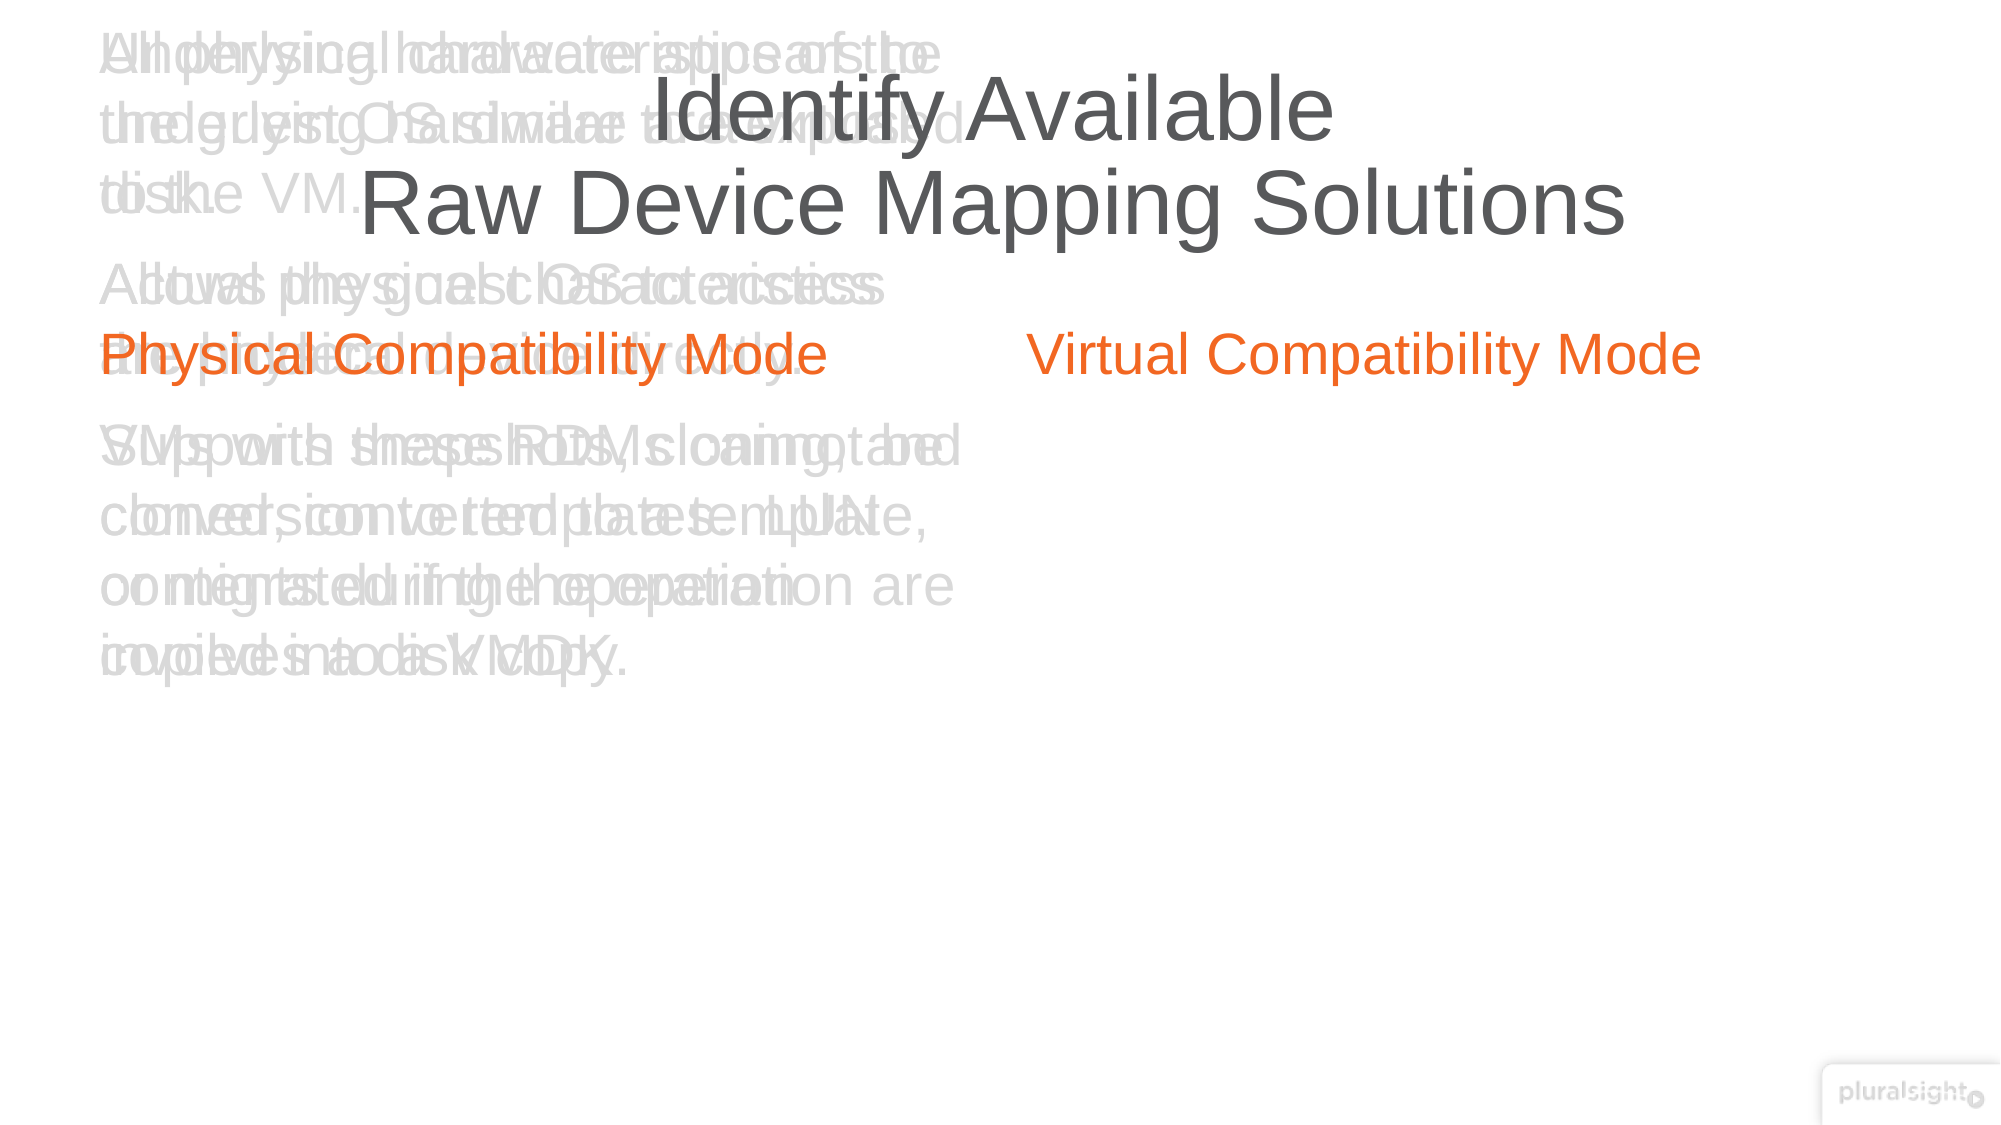

# Identify Available Raw Device Mapping Solutions
Physical Compatibility Mode
Virtual Compatibility Mode
All physical characteristics of the underlying hardware are exposed to the VM.
Allows the guest OS to access the physical device directly.
VMs with these RDMs cannot be cloned, converted to a template, or migrated if the operation involves a disk copy.
Underlying hardware appears to the guest OS similar to a virtual disk.
Actual physical characteristics are hidden.
Supports snapshots, cloning, and conversion to templates.  LUN contents during the operation are copied into a VMDK.